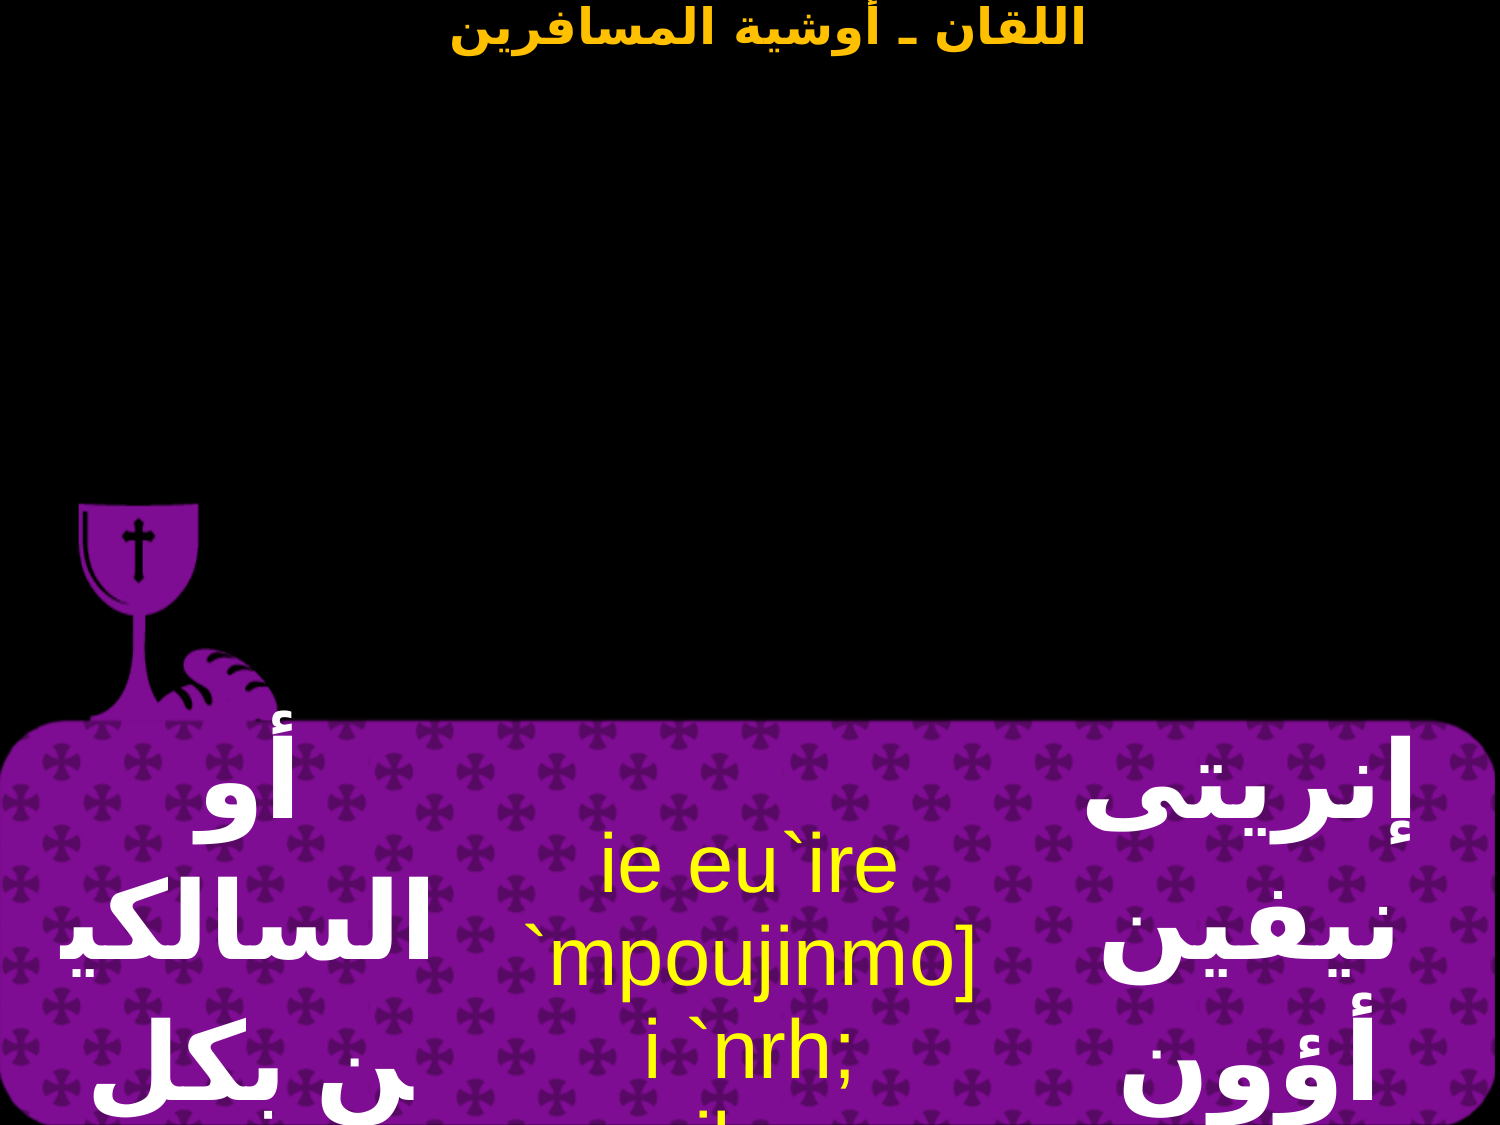

| أو السالكين بكل نوع | ie eu`ire `mpoujinmo]i `nrh; niben | إنريتى نيفين أؤون نيفين |
| --- | --- | --- |